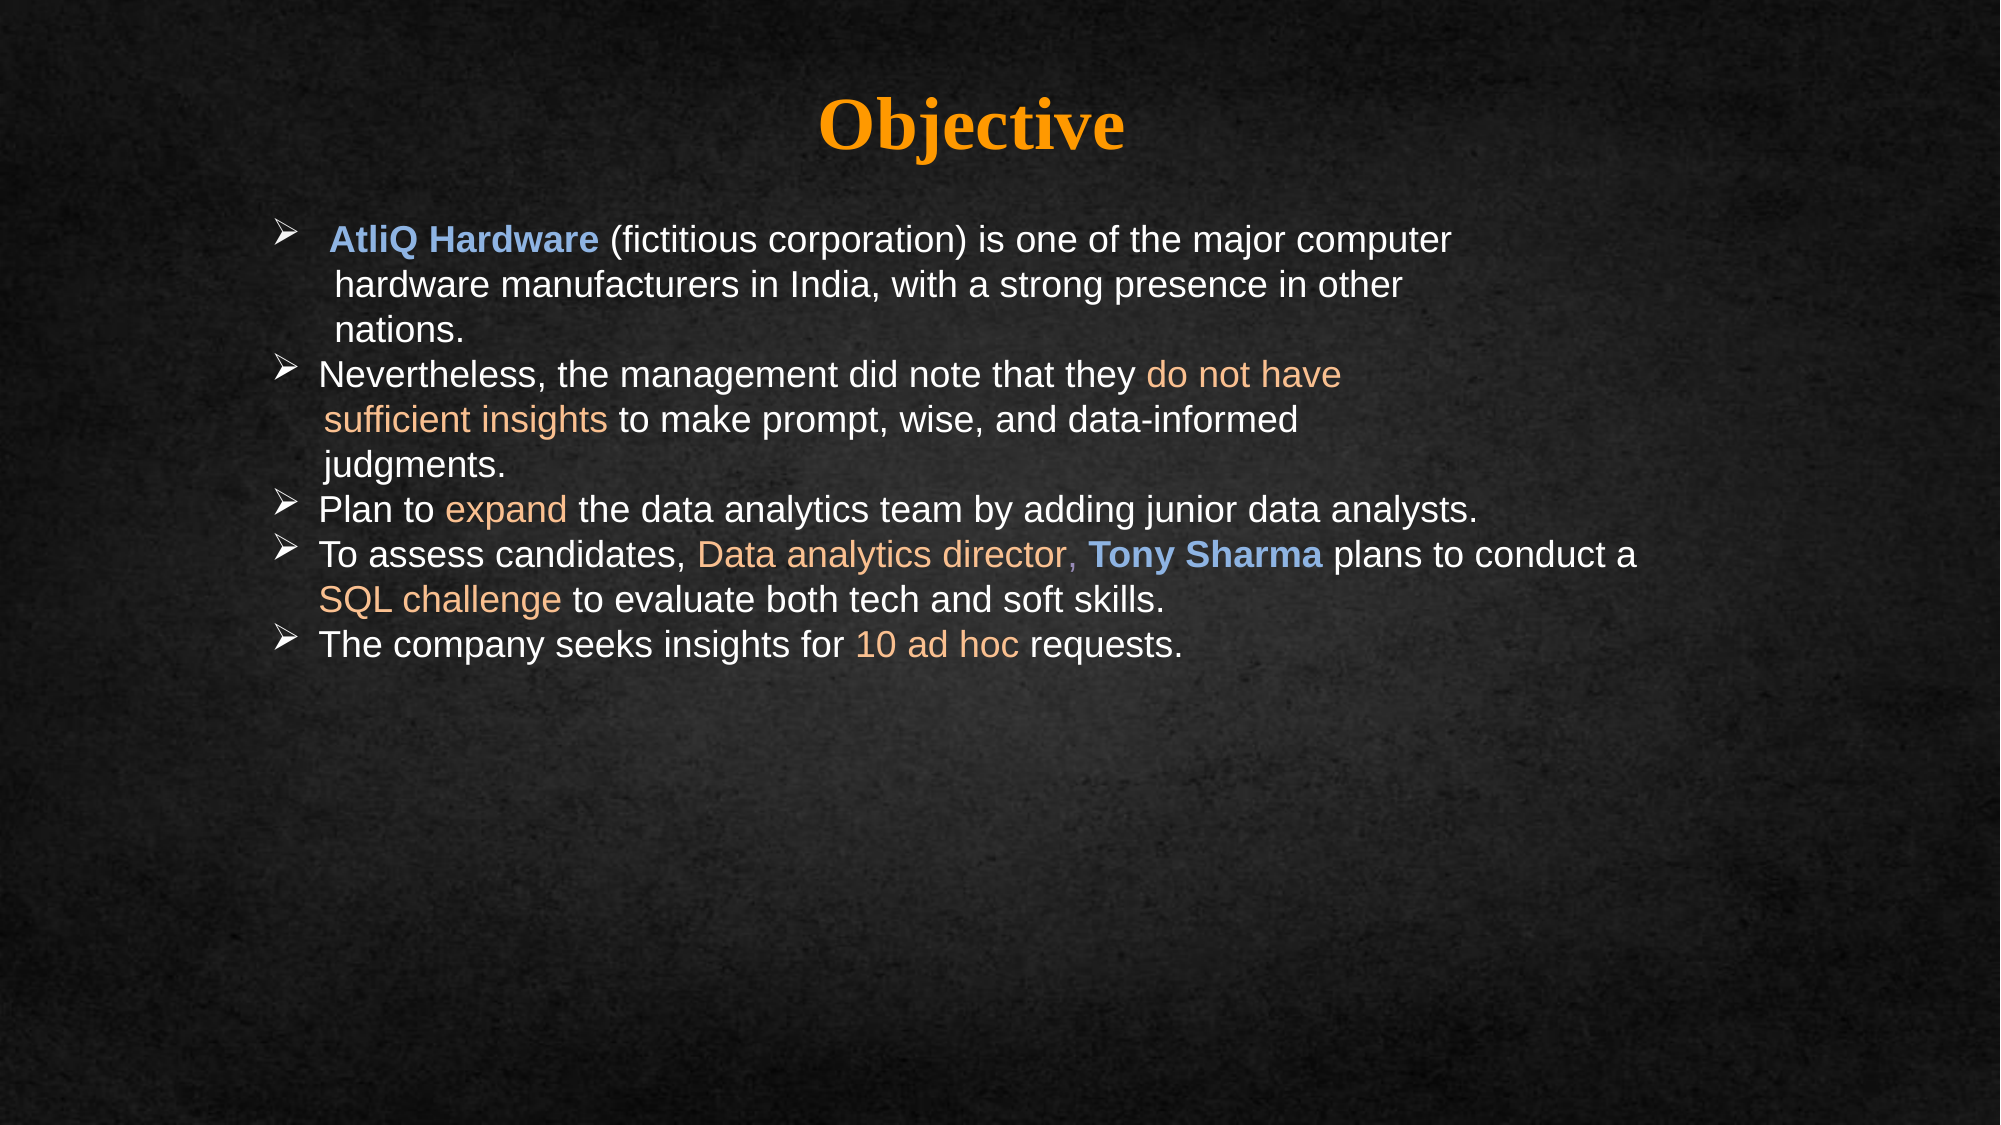

# Objective
 AtliQ Hardware (fictitious corporation) is one of the major computer
      hardware manufacturers in India, with a strong presence in other
      nations.
Nevertheless, the management did note that they do not have
     sufficient insights to make prompt, wise, and data-informed
     judgments.
Plan to expand the data analytics team by adding junior data analysts.
To assess candidates, Data analytics director, Tony Sharma plans to conduct a SQL challenge to evaluate both tech and soft skills.
The company seeks insights for 10 ad hoc requests.